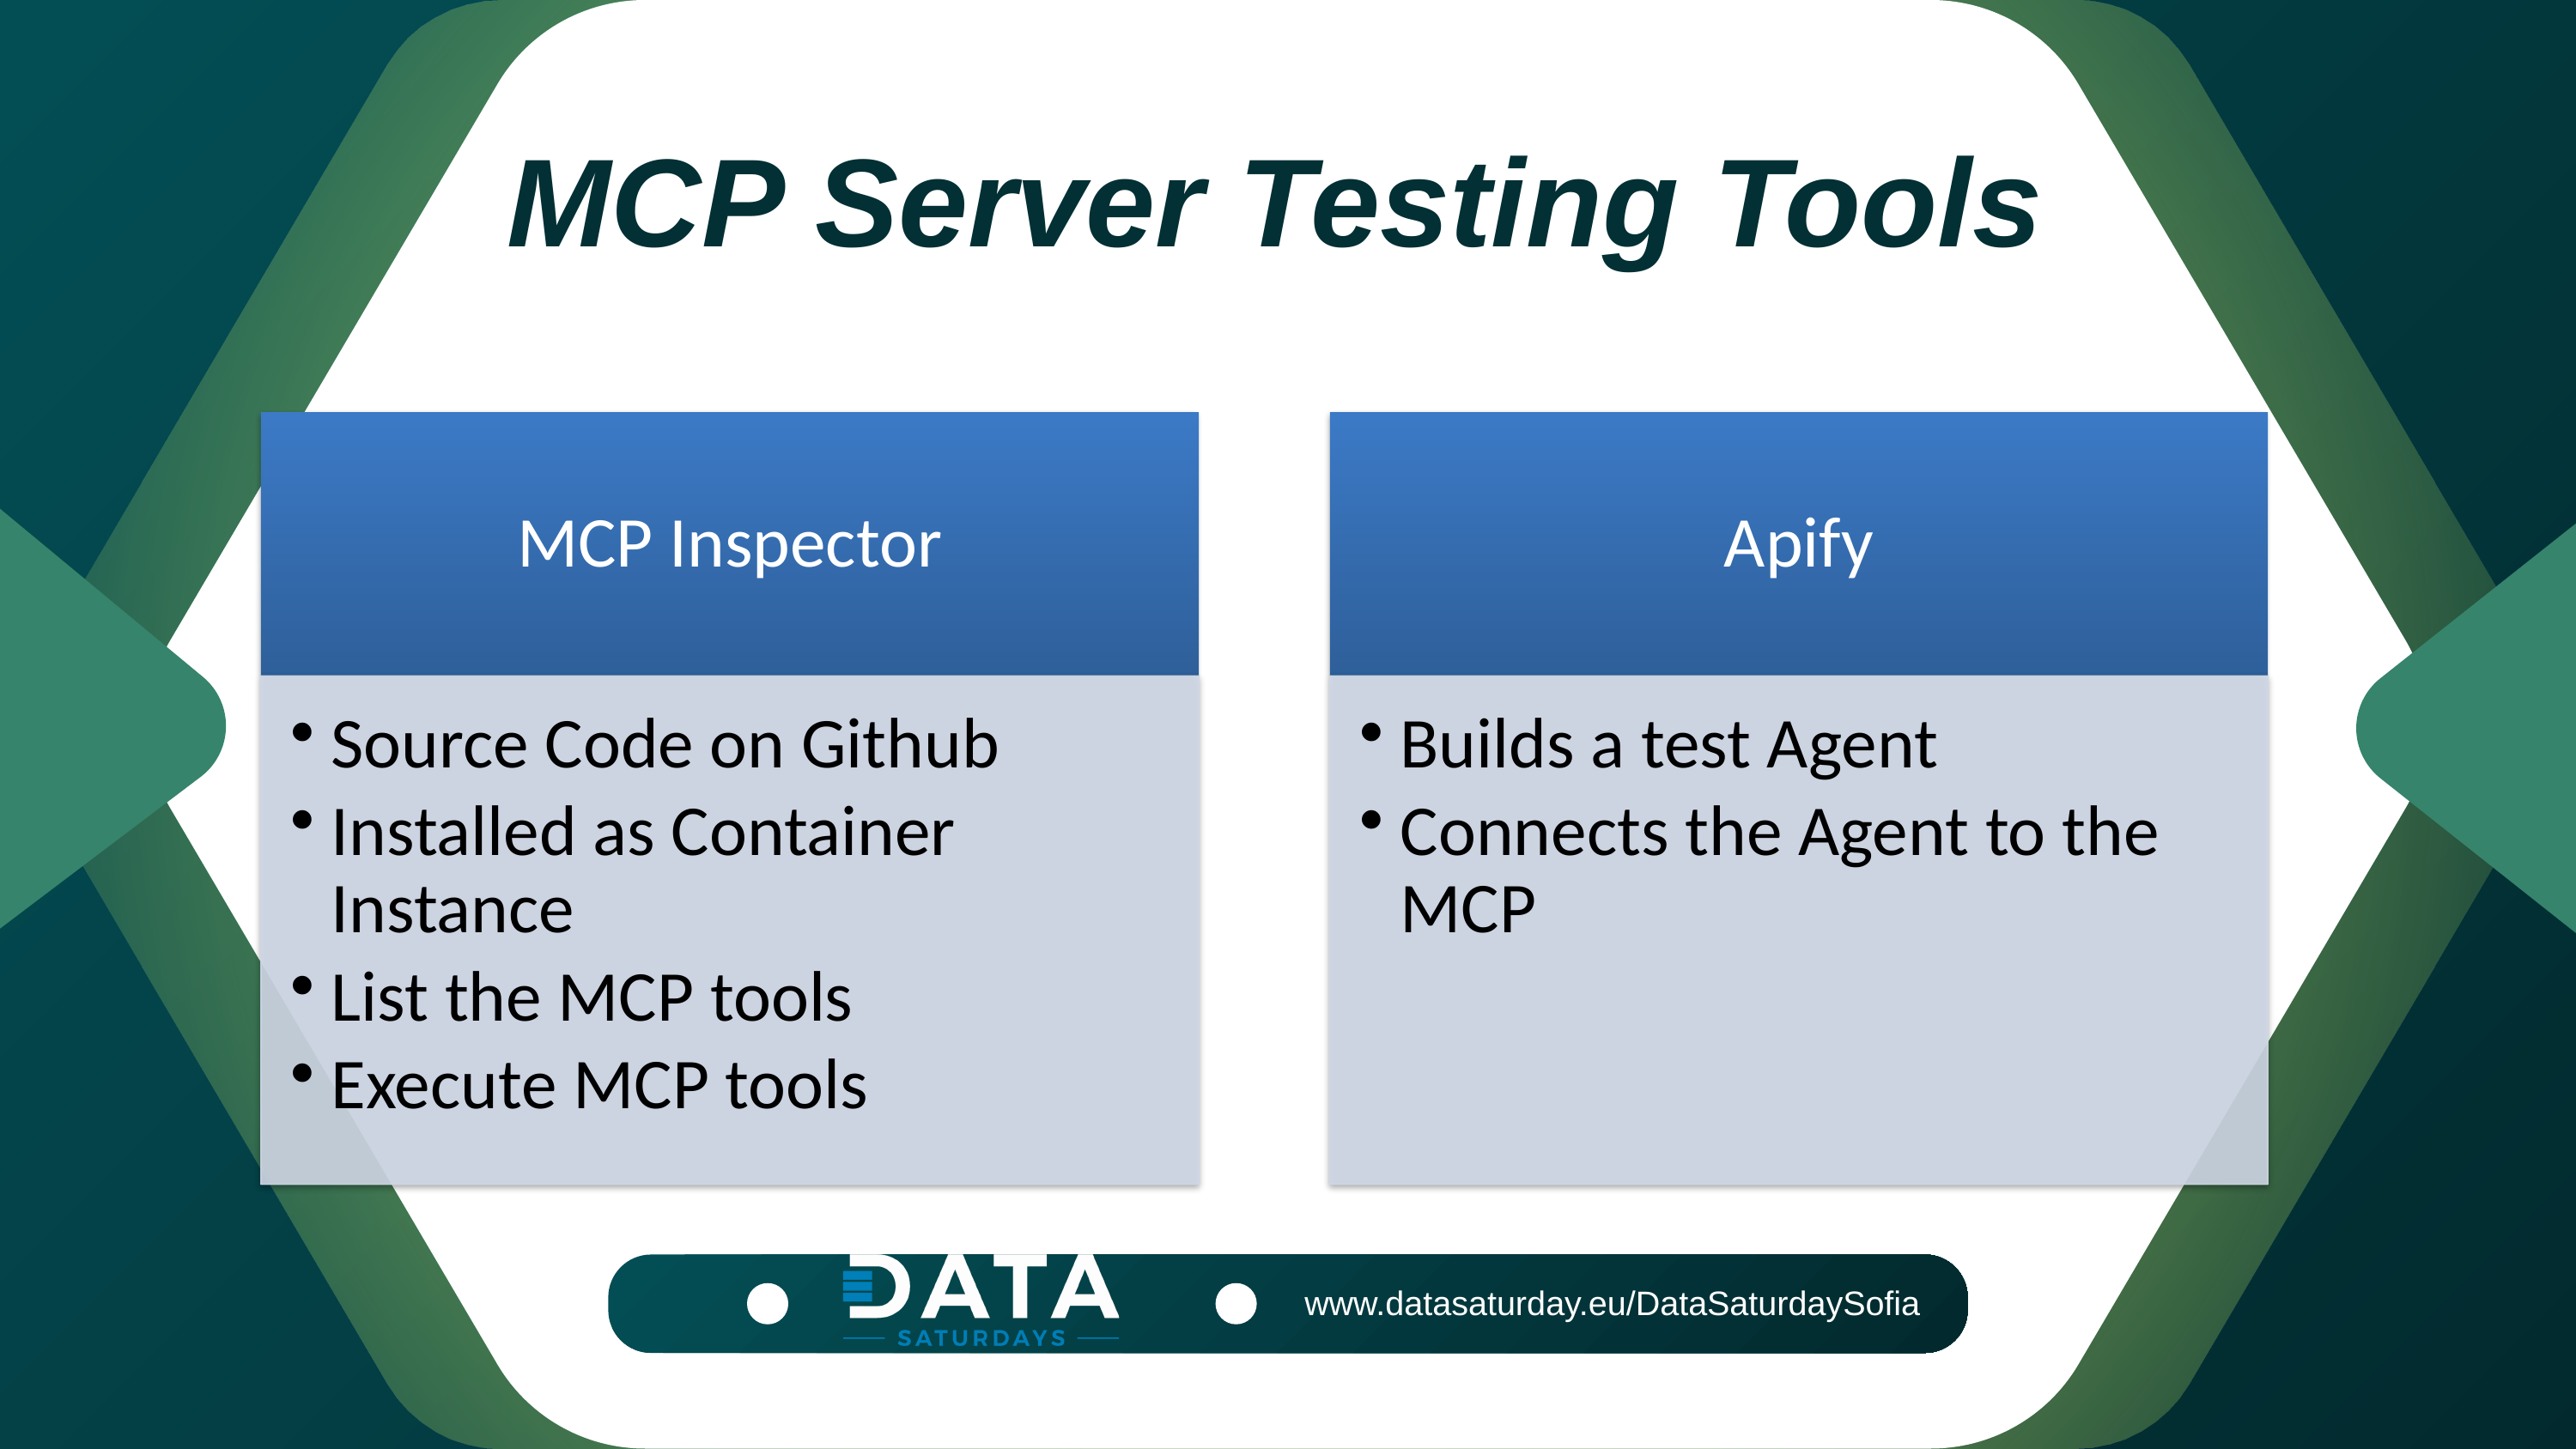

MCP Server Testing Tools

MCP Inspector
Source Code on Github
Installed as Container Instance
List the MCP tools
Execute MCP tools
Apify
Builds a test Agent
Connects the Agent to the MCP

Social Media Advertising
Influencer Marketing
Email Marketing Campaign

www.datasaturday.eu/DataSaturdaySofia